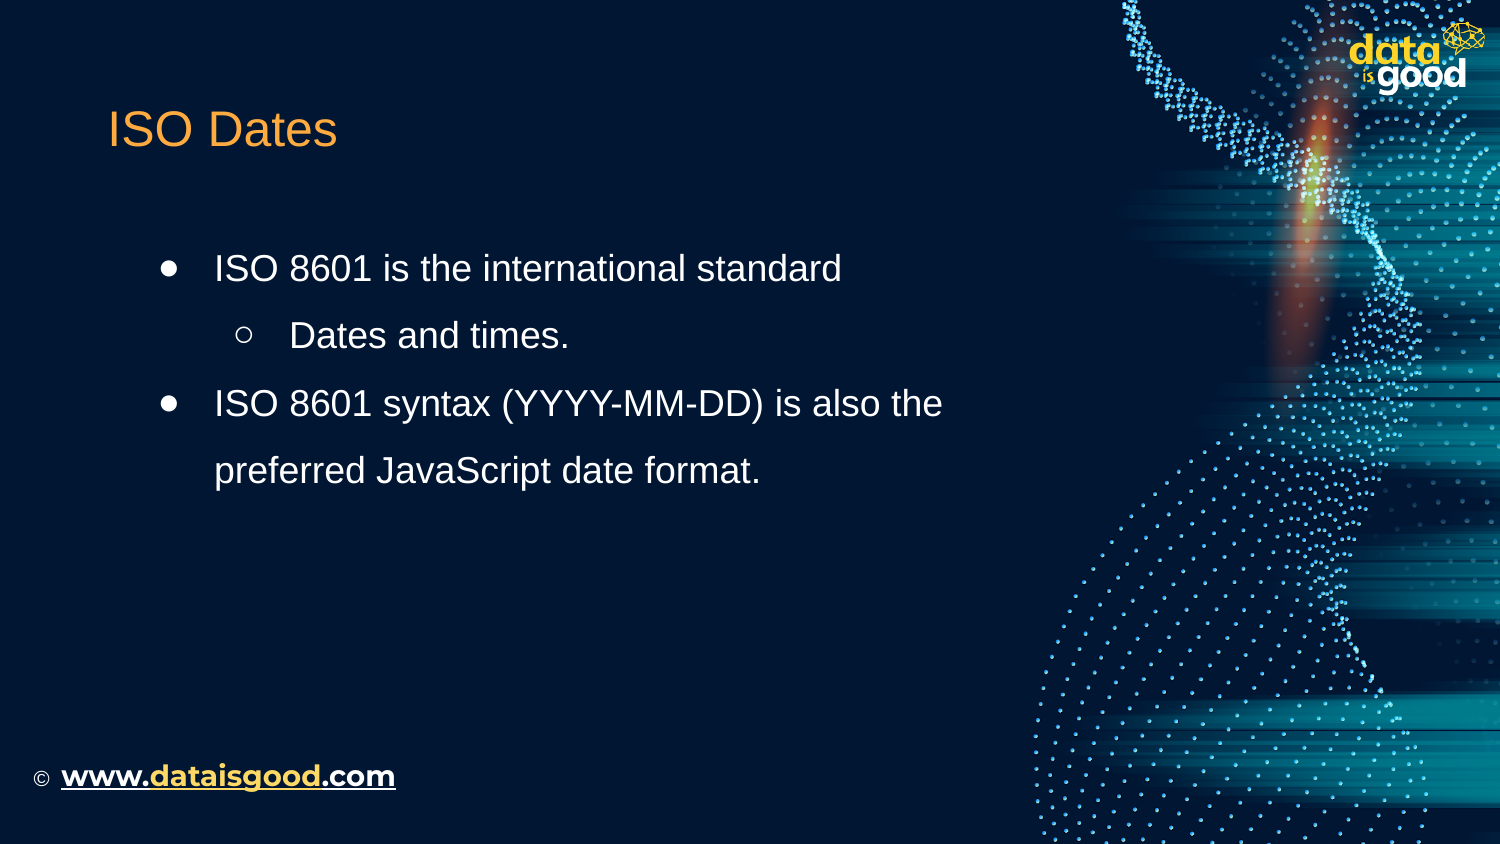

# ISO Dates
ISO 8601 is the international standard
Dates and times.
ISO 8601 syntax (YYYY-MM-DD) is also the preferred JavaScript date format.